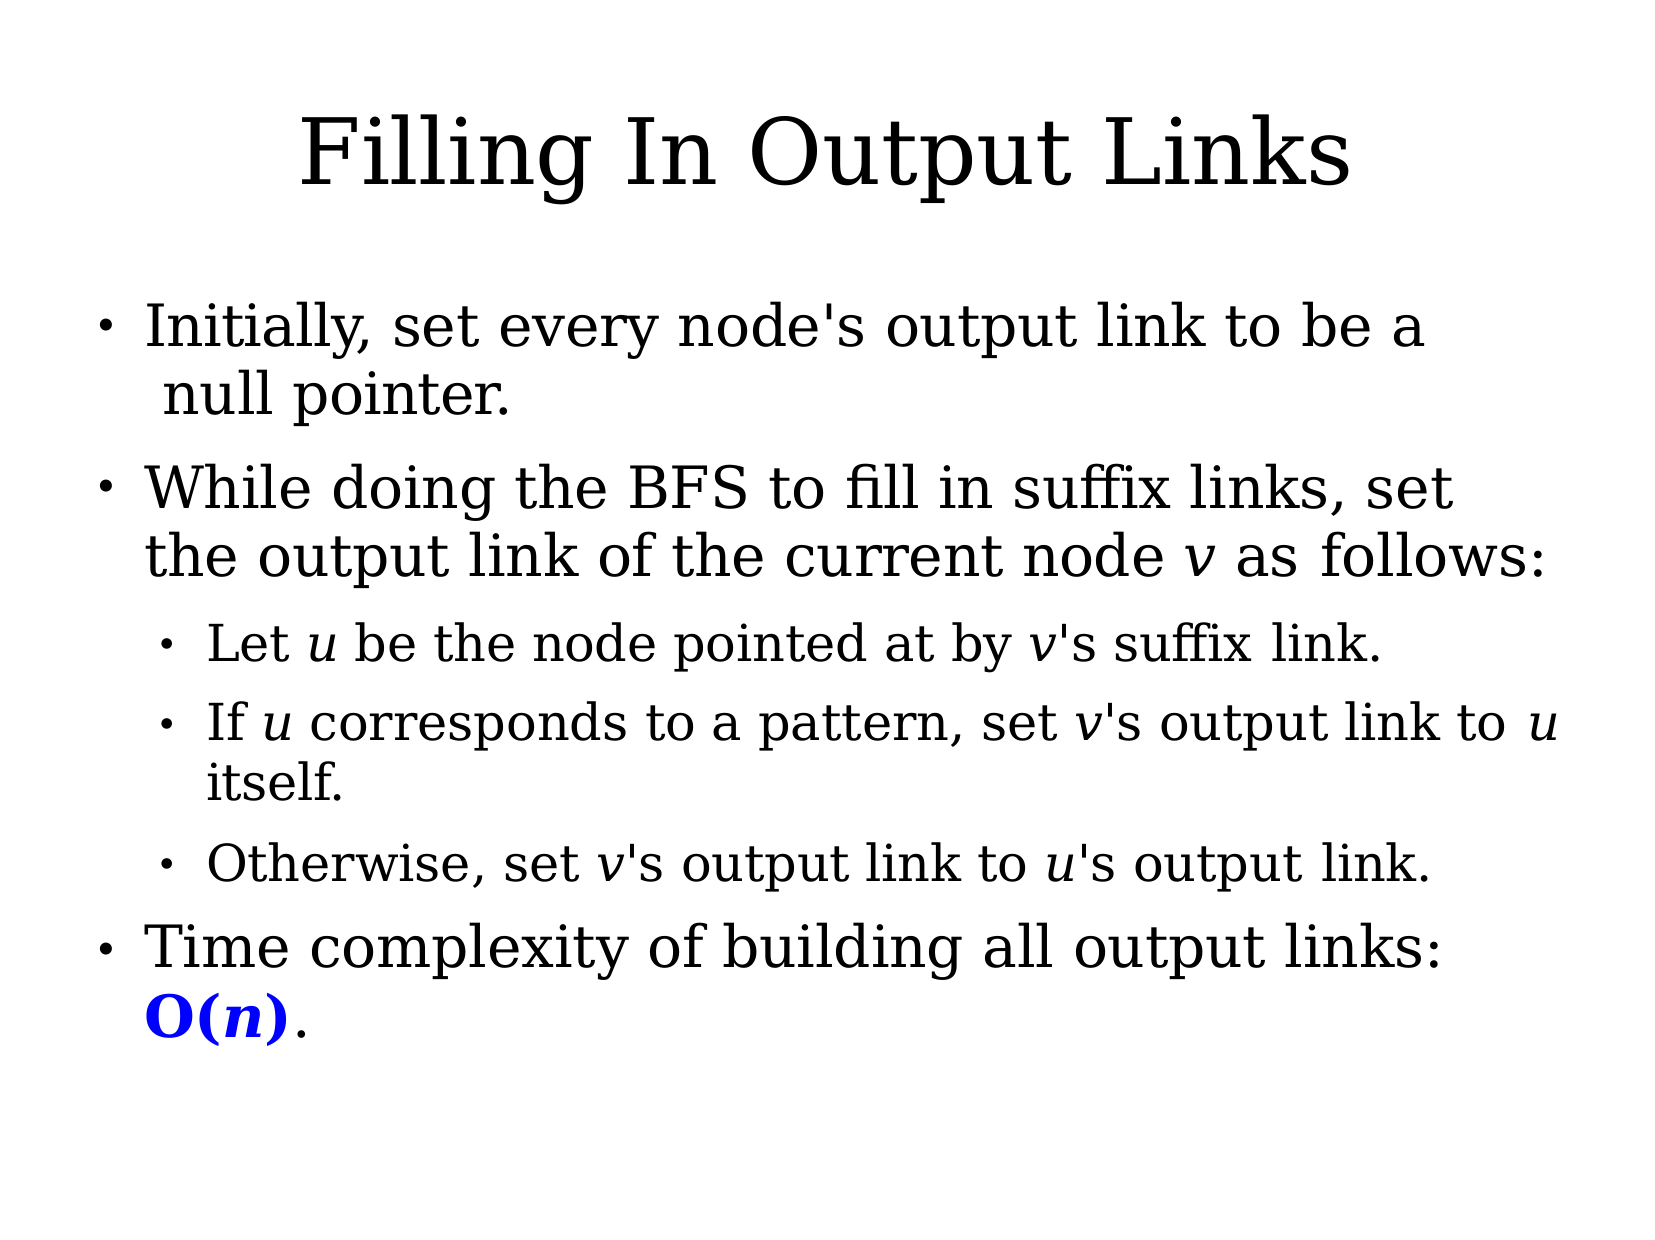

# Filling In Output Links
Initially, set every node's output link to be a  null pointer.
While doing the BFS to fill in suffix links, set  the output link of the current node v as follows:
●
●
Let u be the node pointed at by v's suffix link.
If u corresponds to a pattern, set v's output link to u
itself.
Otherwise, set v's output link to u's output link.
●
●
●
Time complexity of building all output links:
O(n).
●